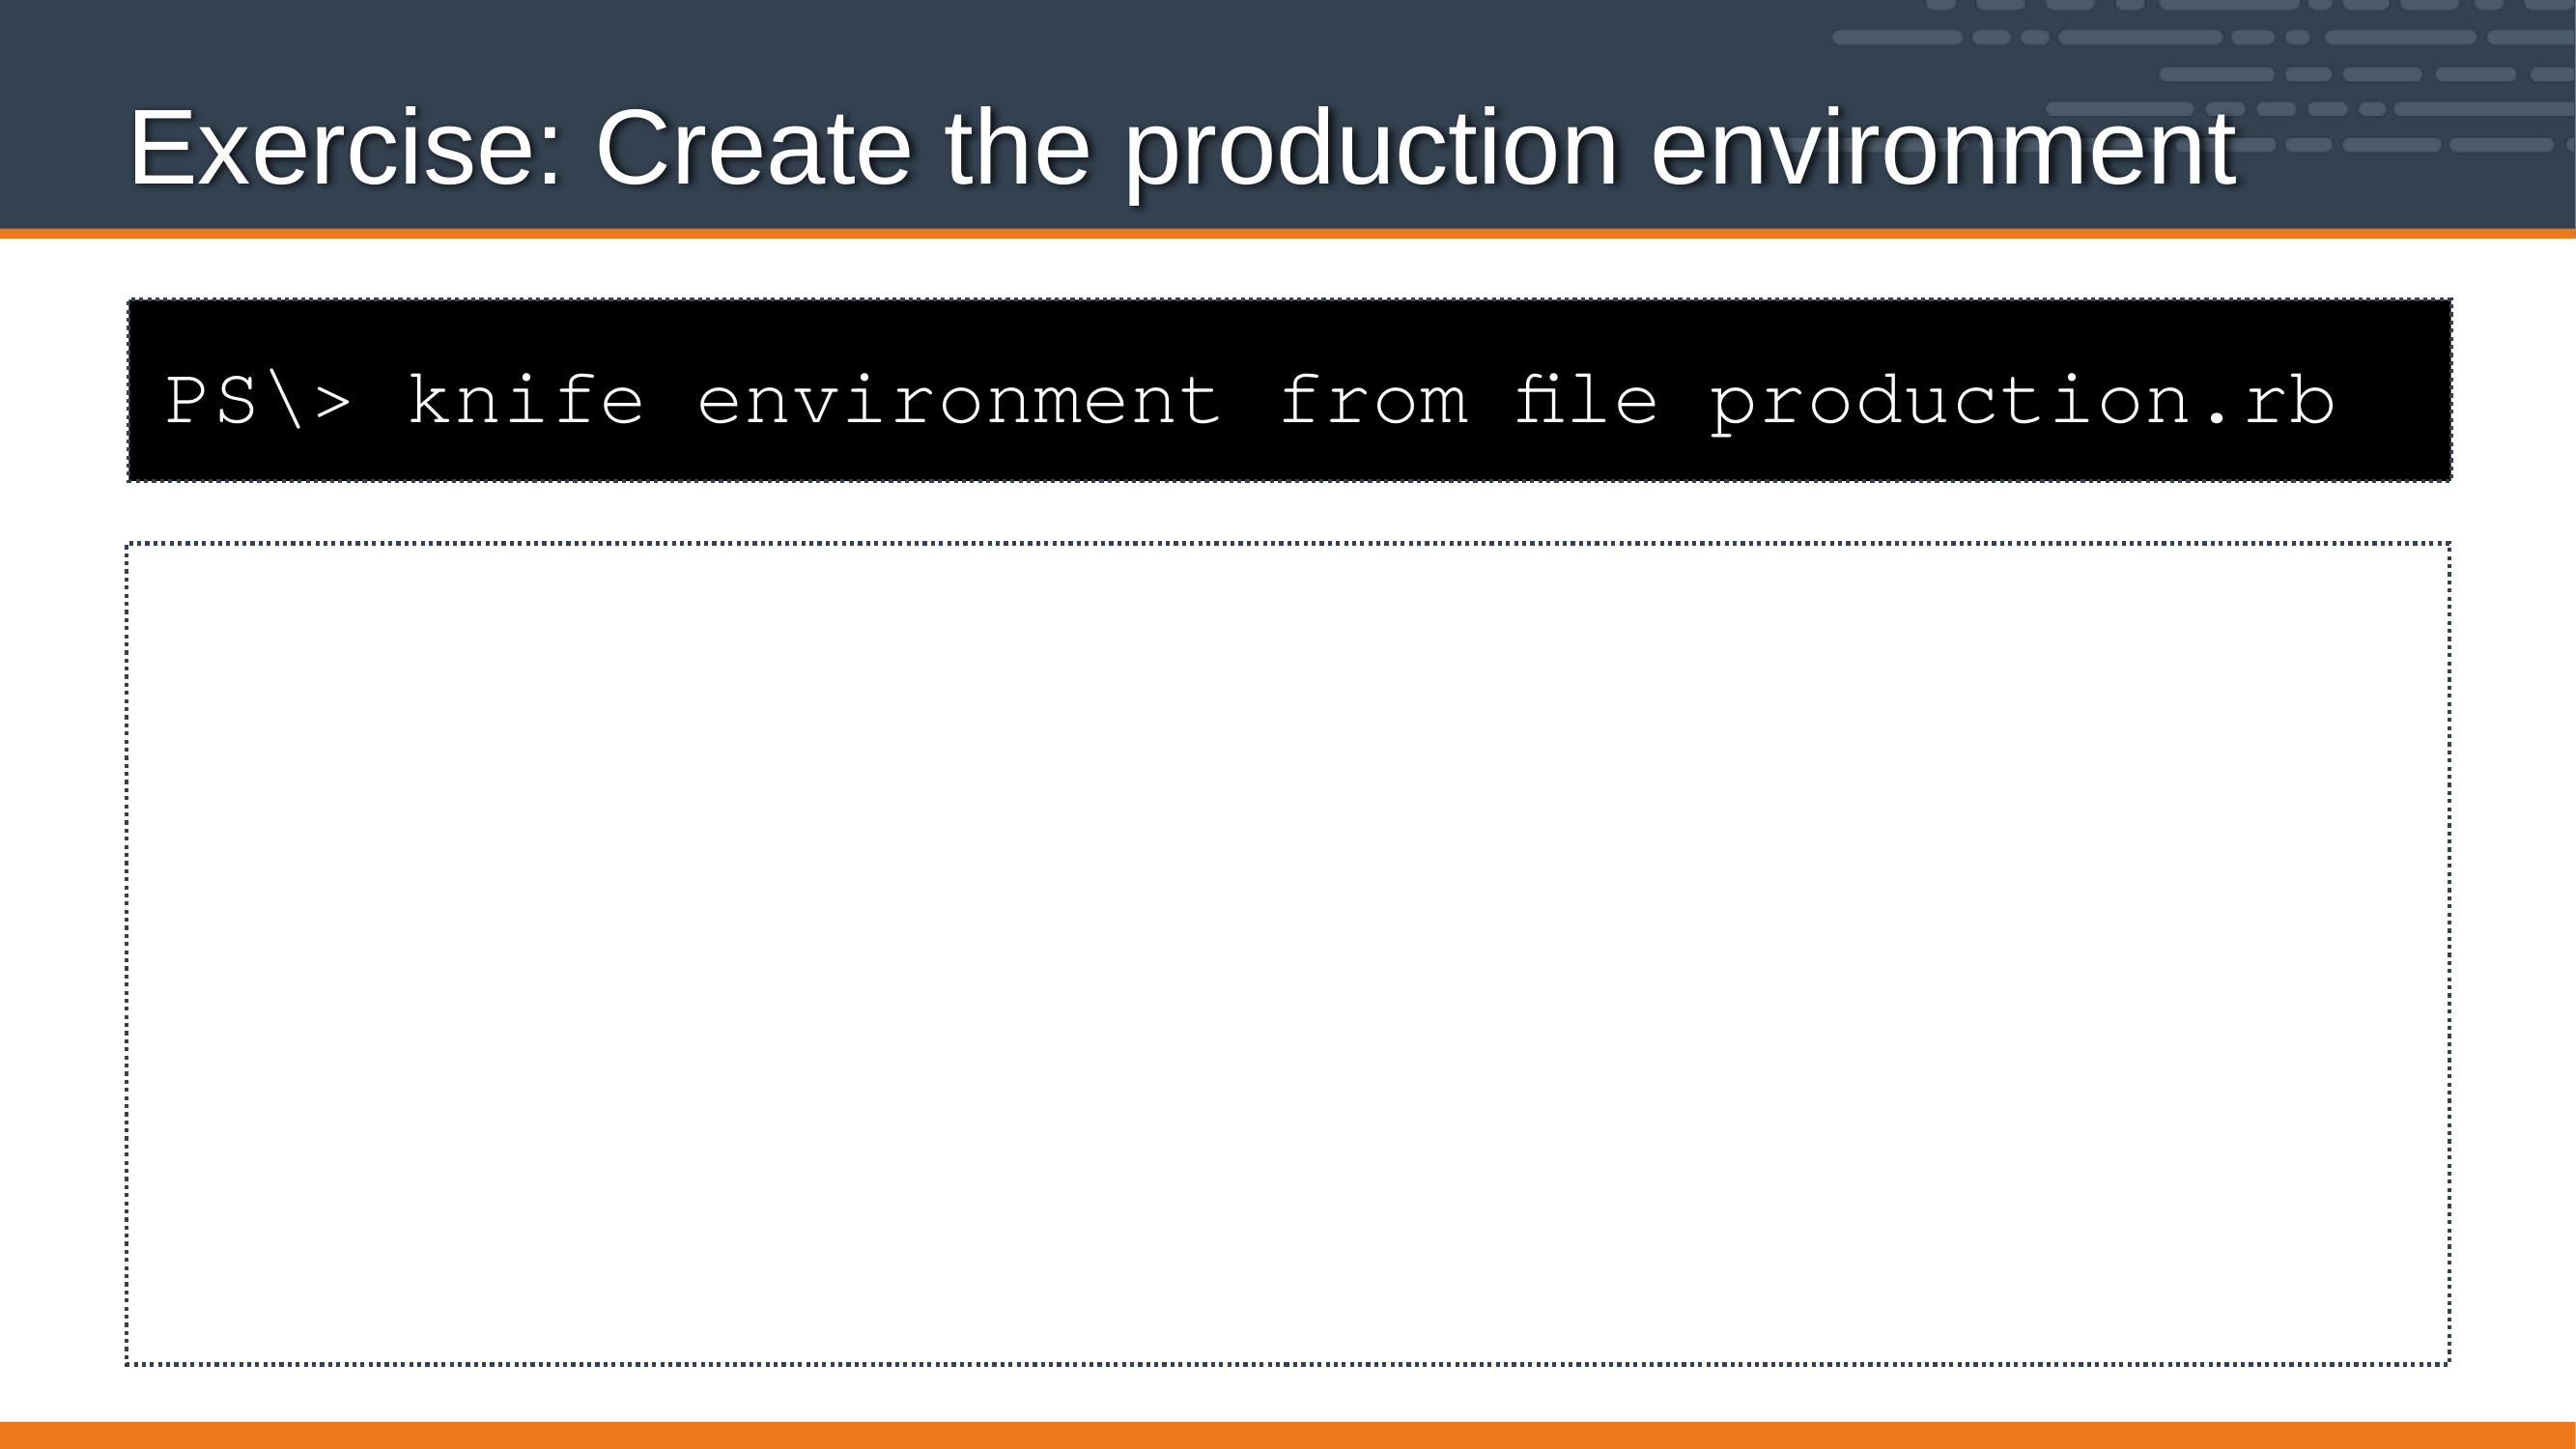

# Exercise: Create the production environment

PS\> knife environment from file production.rb
Updated Environment production